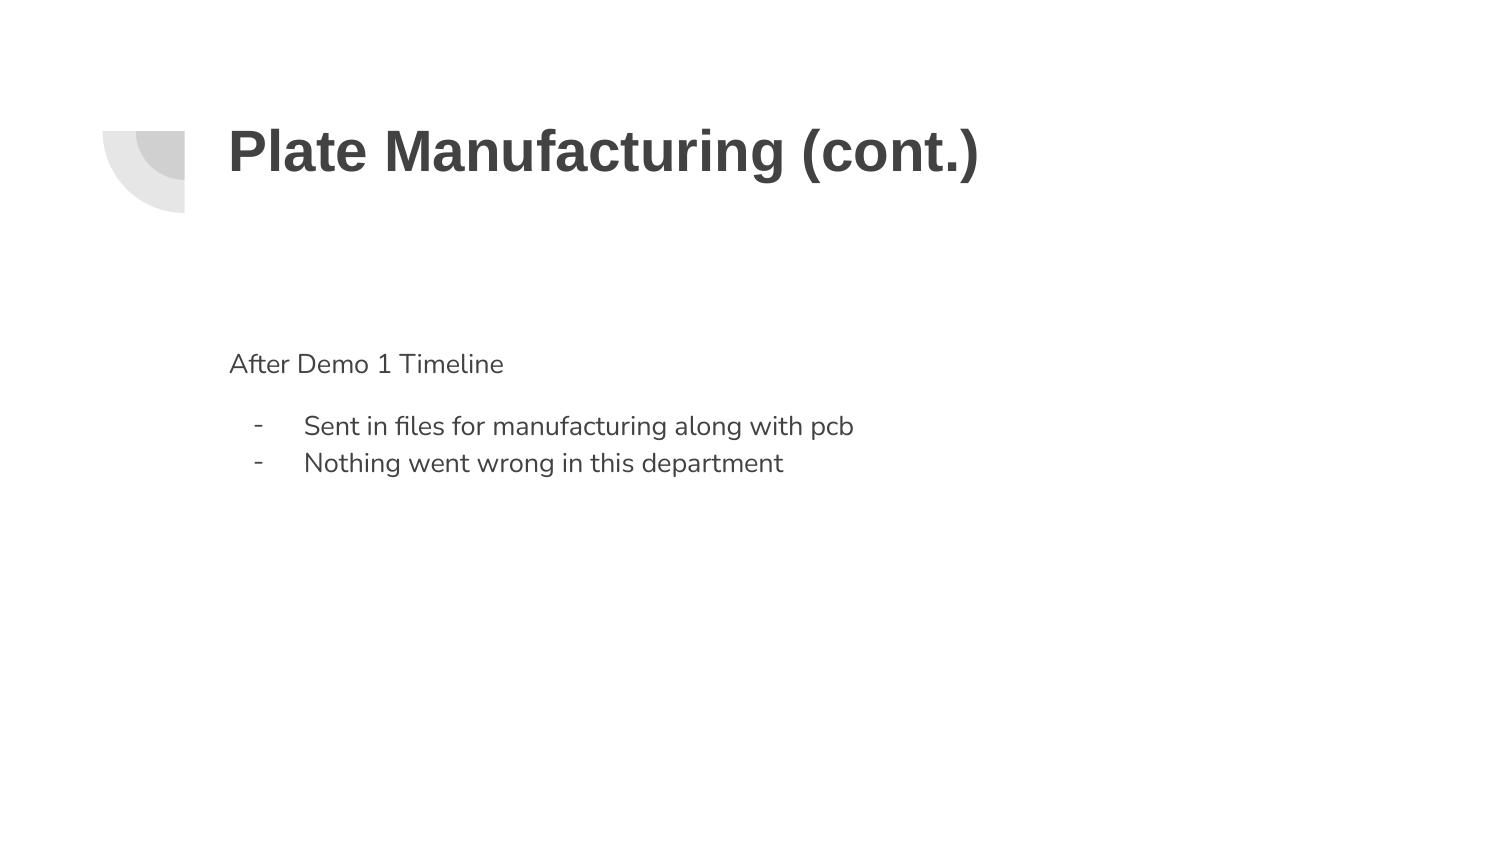

# Plate Manufacturing (cont.)
After Demo 1 Timeline
Sent in files for manufacturing along with pcb
Nothing went wrong in this department